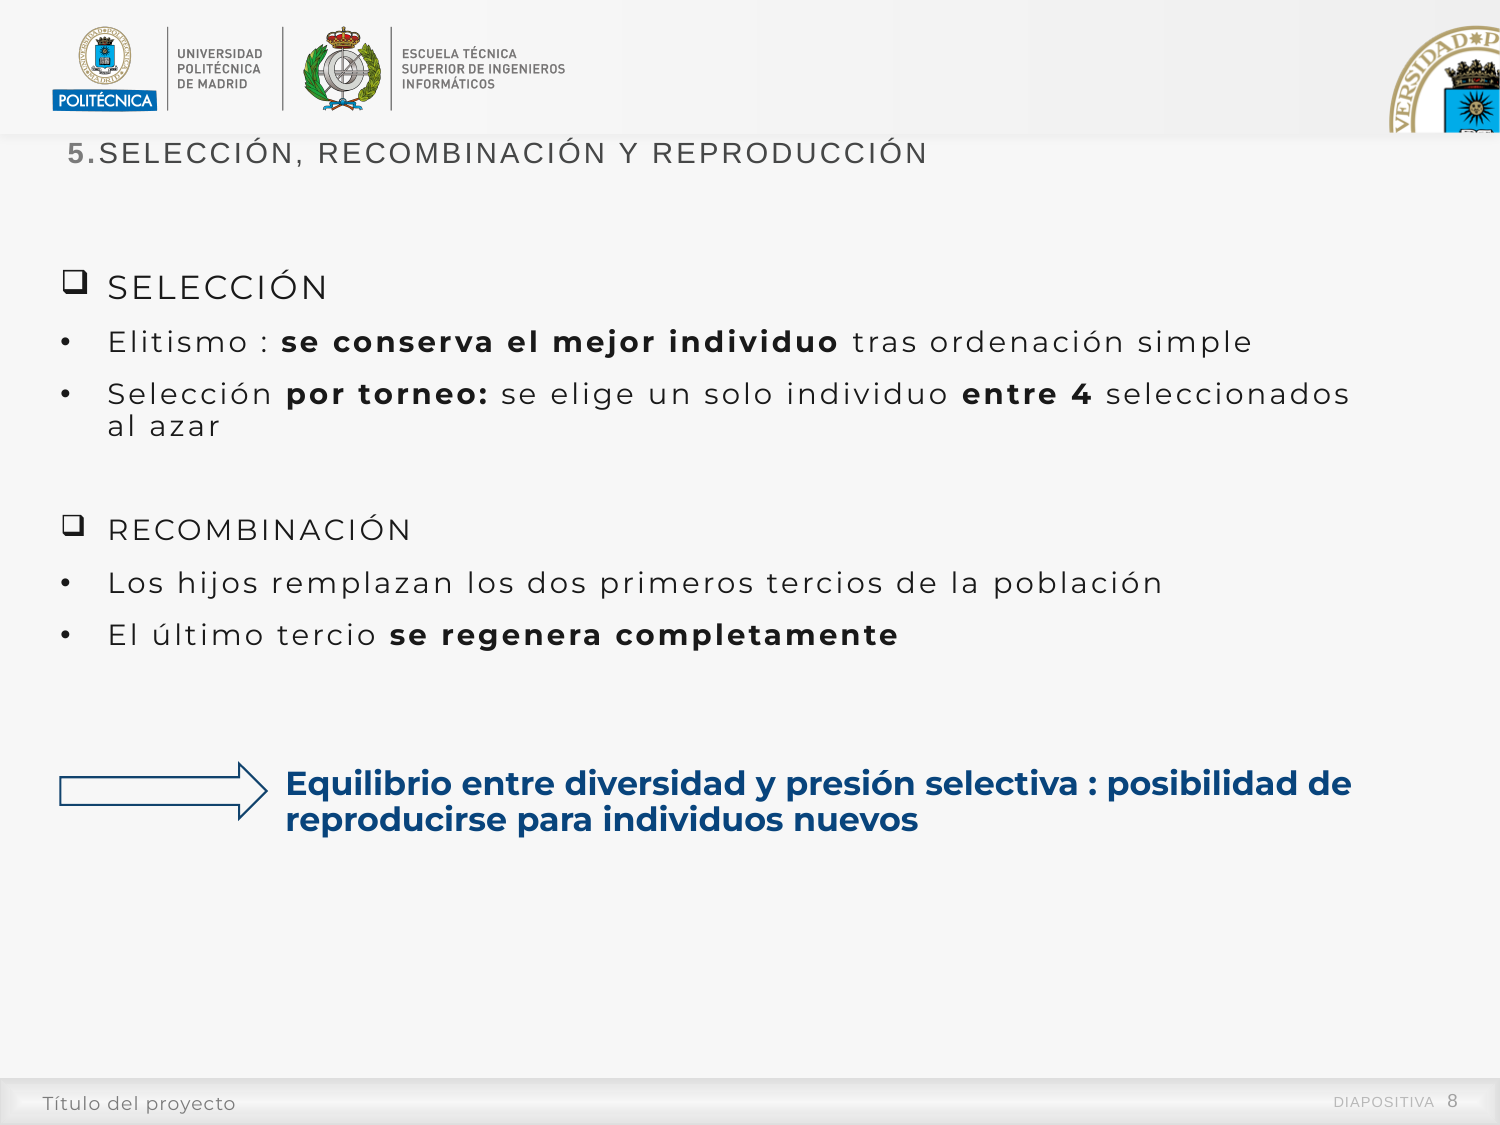

5.Selección, recombinación y reproducción

SELECCIÓN
Elitismo : se conserva el mejor individuo tras ordenación simple
Selección por torneo: se elige un solo individuo entre 4 seleccionados al azar

RECOMBINACIÓN
Los hijos remplazan los dos primeros tercios de la población
El último tercio se regenera completamente

Equilibrio entre diversidad y presión selectiva : posibilidad de reproducirse para individuos nuevos

Título del proyecto